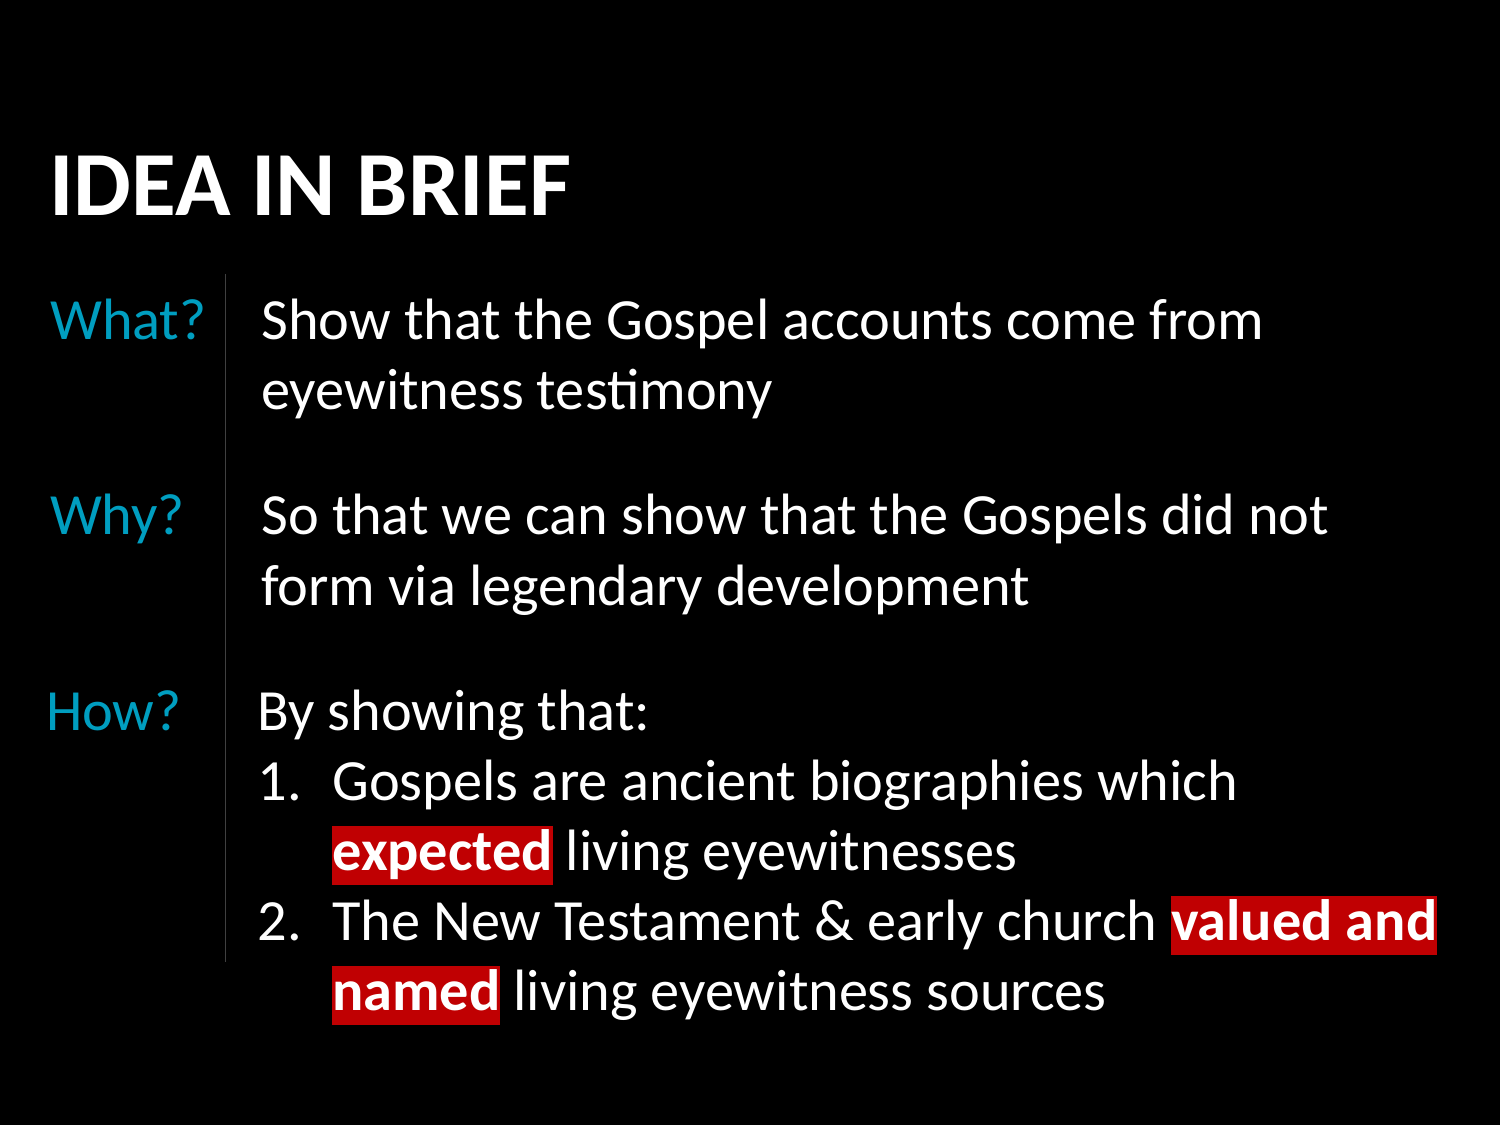

IDEA IN BRIEF
What?
Show that the Gospel accounts come from eyewitness testimony
Why?
So that we can show that the Gospels did not form via legendary development
How?
By showing that:
Gospels are ancient biographies which expected living eyewitnesses
The New Testament & early church valued and named living eyewitness sources